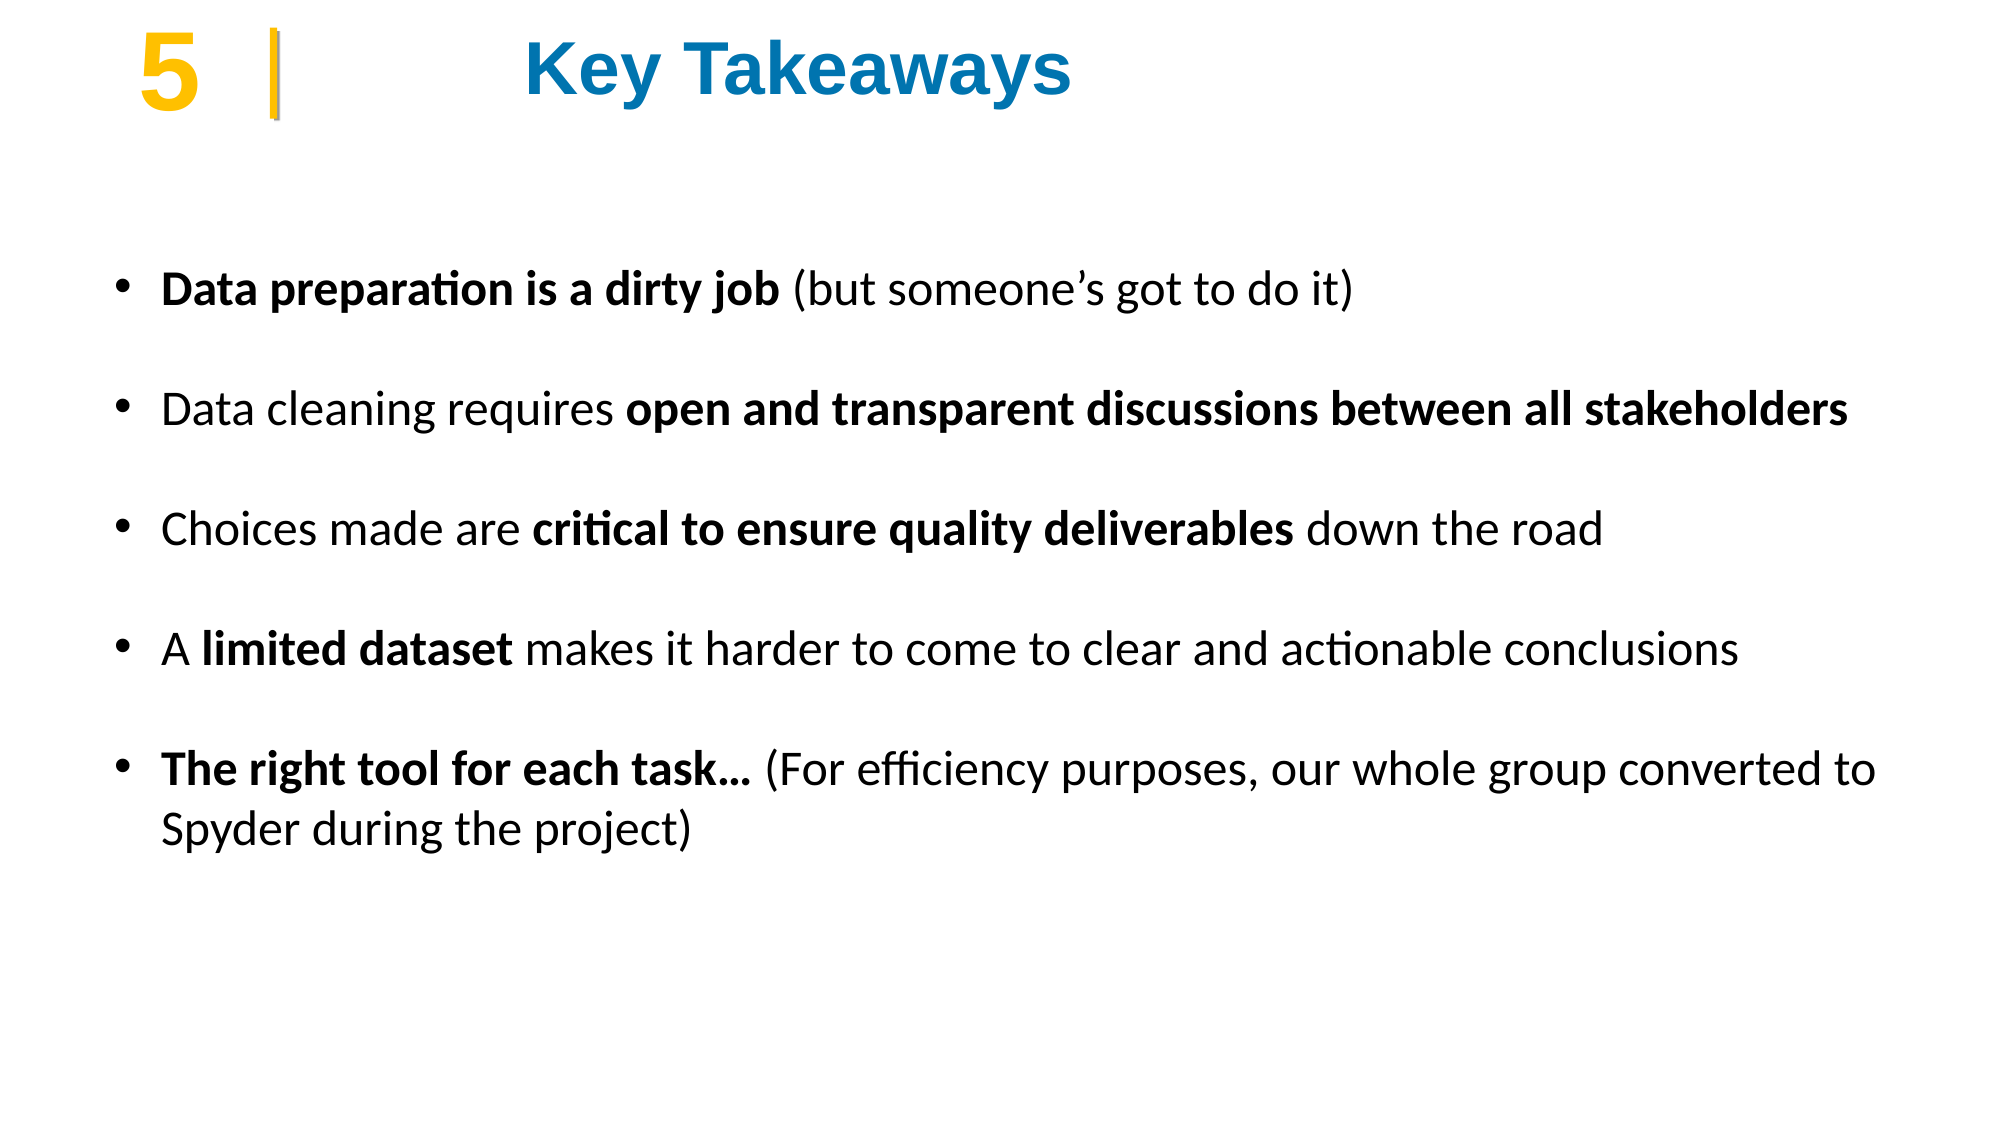

5
Key Takeaways

Data preparation is a dirty job (but someone’s got to do it)

Data cleaning requires open and transparent discussions between all stakeholders

Choices made are critical to ensure quality deliverables down the road

A limited dataset makes it harder to come to clear and actionable conclusions

The right tool for each task… (For efficiency purposes, our whole group converted to Spyder during the project)